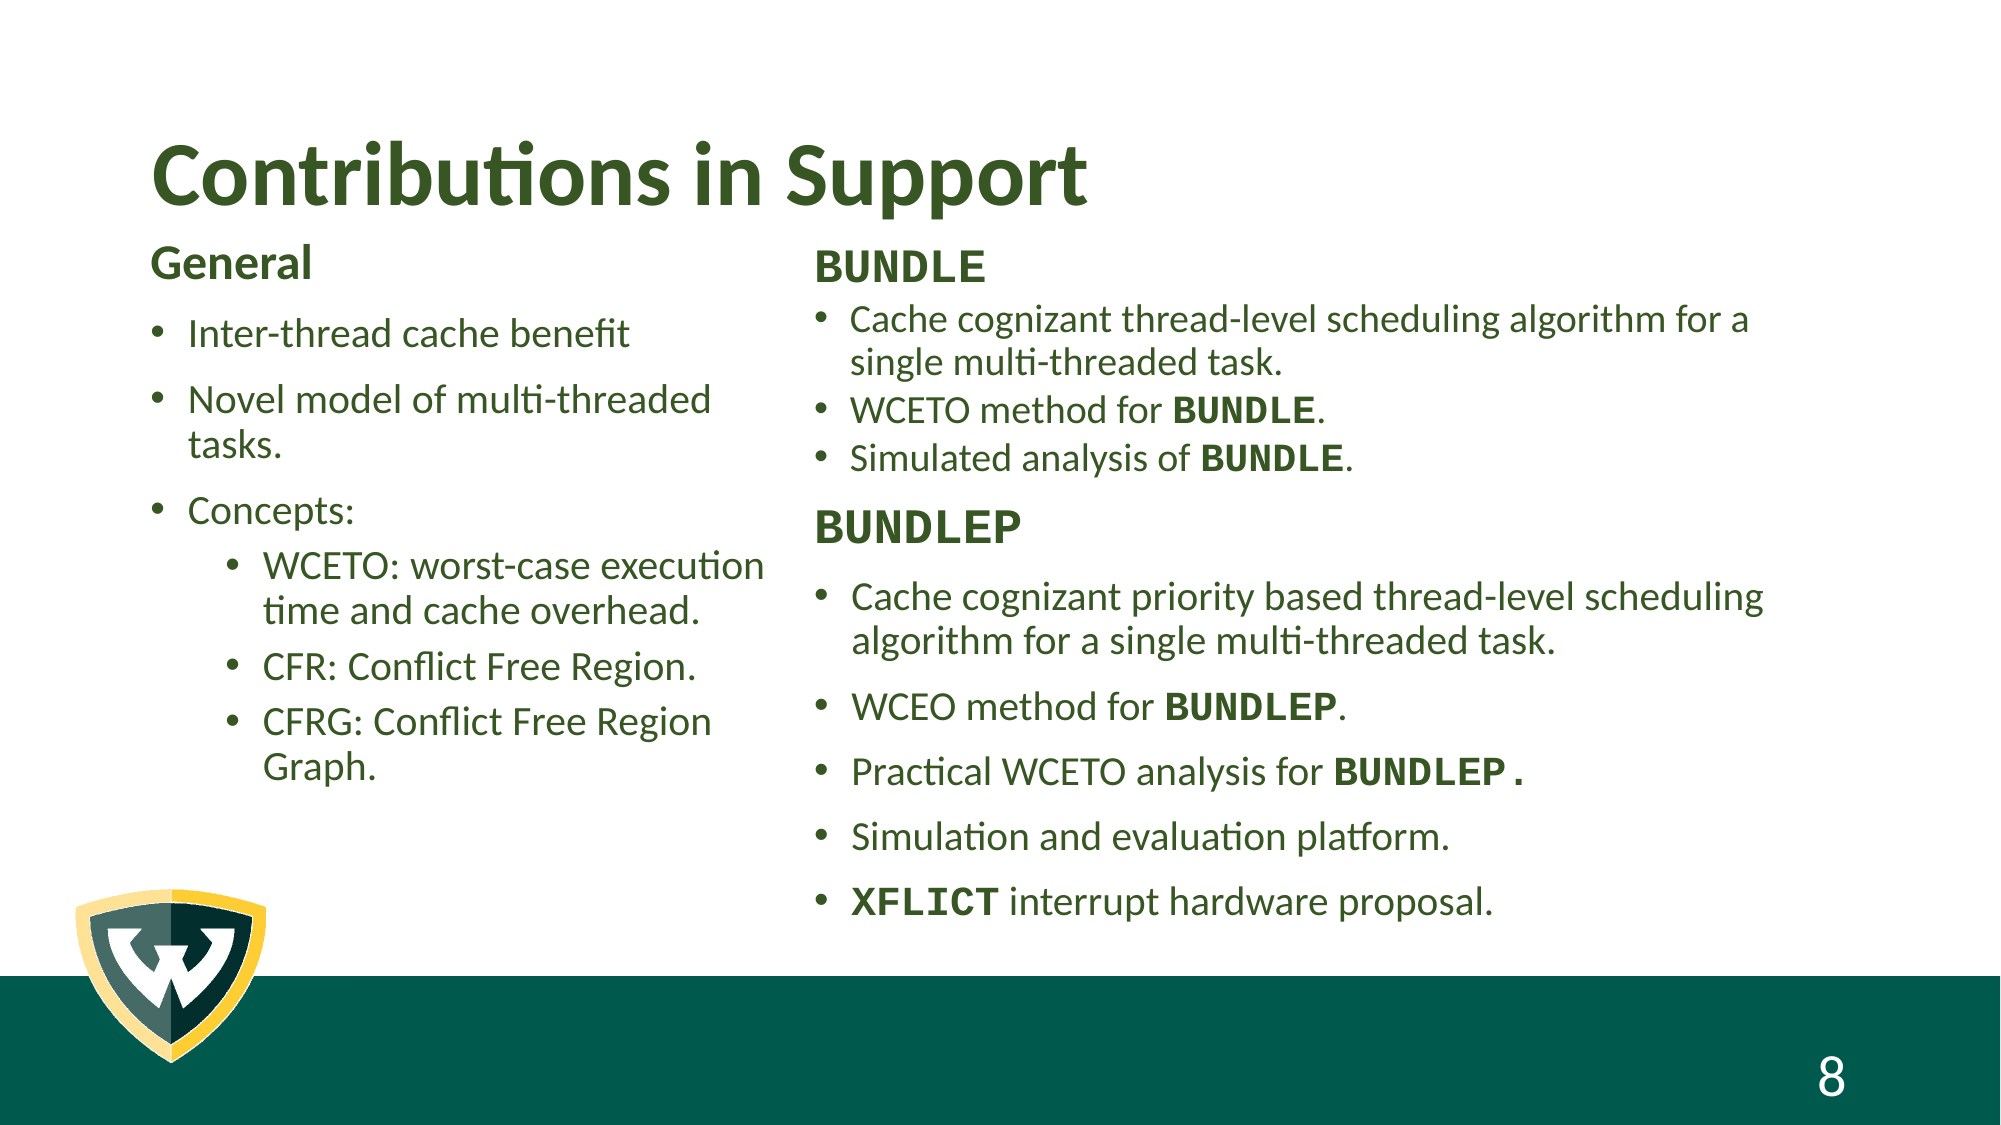

# Contributions in Support
General
Inter-thread cache benefit
Novel model of multi-threaded tasks.
Concepts:
WCETO: worst-case execution time and cache overhead.
CFR: Conflict Free Region.
CFRG: Conflict Free Region Graph.
BUNDLE
Cache cognizant thread-level scheduling algorithm for a single multi-threaded task.
WCETO method for BUNDLE.
Simulated analysis of BUNDLE.
BUNDLEP
Cache cognizant priority based thread-level scheduling algorithm for a single multi-threaded task.
WCEO method for BUNDLEP.
Practical WCETO analysis for BUNDLEP.
Simulation and evaluation platform.
XFLICT interrupt hardware proposal.
8